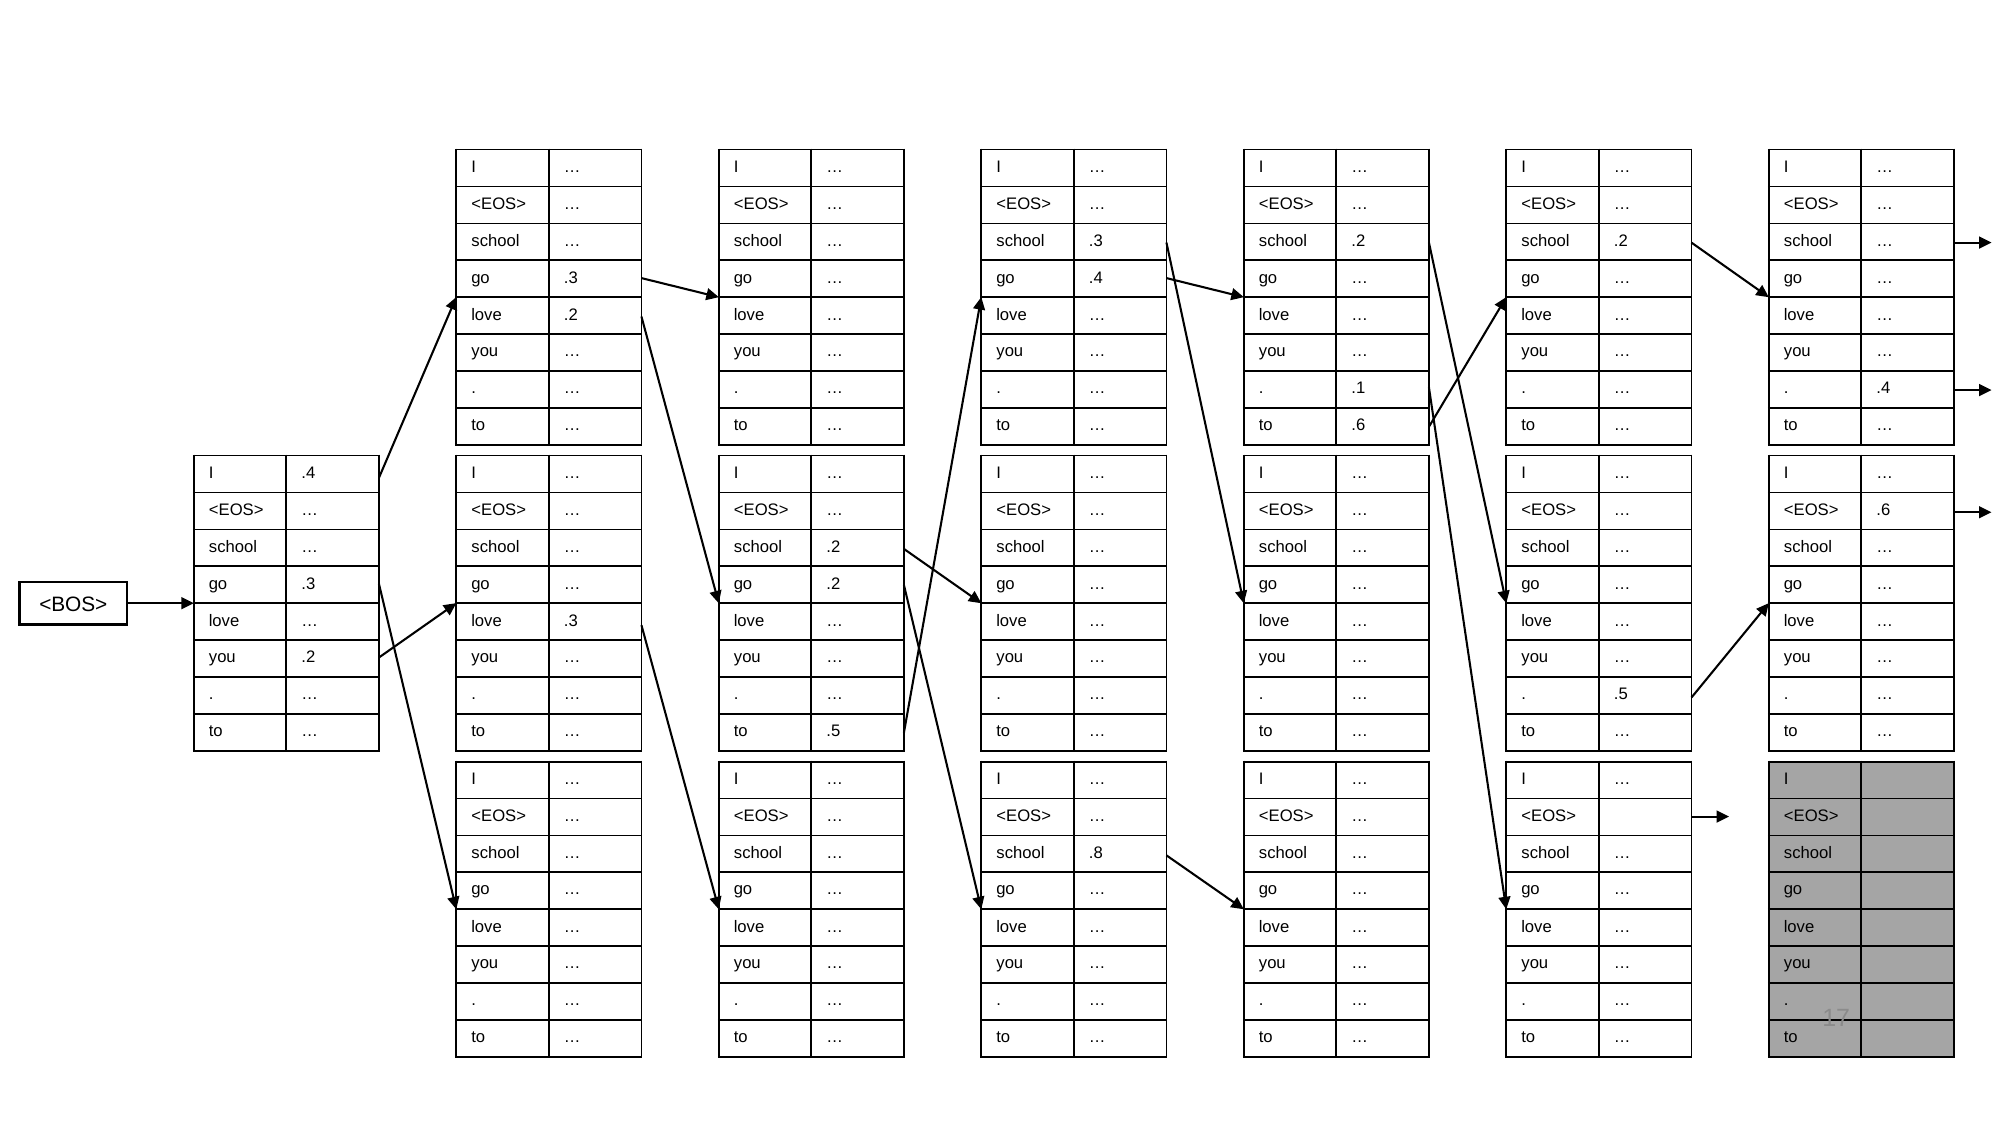

| I | … |
| --- | --- |
| <EOS> | … |
| school | … |
| go | .3 |
| love | .2 |
| you | … |
| . | … |
| to | … |
| I | … |
| --- | --- |
| <EOS> | … |
| school | … |
| go | … |
| love | … |
| you | … |
| . | … |
| to | … |
| I | … |
| --- | --- |
| <EOS> | … |
| school | .3 |
| go | .4 |
| love | … |
| you | … |
| . | … |
| to | … |
| I | … |
| --- | --- |
| <EOS> | … |
| school | .2 |
| go | … |
| love | … |
| you | … |
| . | .1 |
| to | .6 |
| I | … |
| --- | --- |
| <EOS> | … |
| school | .2 |
| go | … |
| love | … |
| you | … |
| . | … |
| to | … |
| I | … |
| --- | --- |
| <EOS> | … |
| school | … |
| go | … |
| love | … |
| you | … |
| . | .4 |
| to | … |
| I | .4 |
| --- | --- |
| <EOS> | … |
| school | … |
| go | .3 |
| love | … |
| you | .2 |
| . | … |
| to | … |
| I | … |
| --- | --- |
| <EOS> | … |
| school | … |
| go | … |
| love | .3 |
| you | … |
| . | … |
| to | … |
| I | … |
| --- | --- |
| <EOS> | … |
| school | .2 |
| go | .2 |
| love | … |
| you | … |
| . | … |
| to | .5 |
| I | … |
| --- | --- |
| <EOS> | … |
| school | … |
| go | … |
| love | … |
| you | … |
| . | … |
| to | … |
| I | … |
| --- | --- |
| <EOS> | … |
| school | … |
| go | … |
| love | … |
| you | … |
| . | … |
| to | … |
| I | … |
| --- | --- |
| <EOS> | … |
| school | … |
| go | … |
| love | … |
| you | … |
| . | .5 |
| to | … |
| I | … |
| --- | --- |
| <EOS> | .6 |
| school | … |
| go | … |
| love | … |
| you | … |
| . | … |
| to | … |
<BOS>
| I | … |
| --- | --- |
| <EOS> | … |
| school | … |
| go | … |
| love | … |
| you | … |
| . | … |
| to | … |
| I | … |
| --- | --- |
| <EOS> | … |
| school | … |
| go | … |
| love | … |
| you | … |
| . | … |
| to | … |
| I | … |
| --- | --- |
| <EOS> | … |
| school | .8 |
| go | … |
| love | … |
| you | … |
| . | … |
| to | … |
| I | … |
| --- | --- |
| <EOS> | … |
| school | … |
| go | … |
| love | … |
| you | … |
| . | … |
| to | … |
| I | … |
| --- | --- |
| <EOS> |  |
| school | … |
| go | … |
| love | … |
| you | … |
| . | … |
| to | … |
| I |  |
| --- | --- |
| <EOS> |  |
| school |  |
| go |  |
| love |  |
| you |  |
| . |  |
| to |  |
17